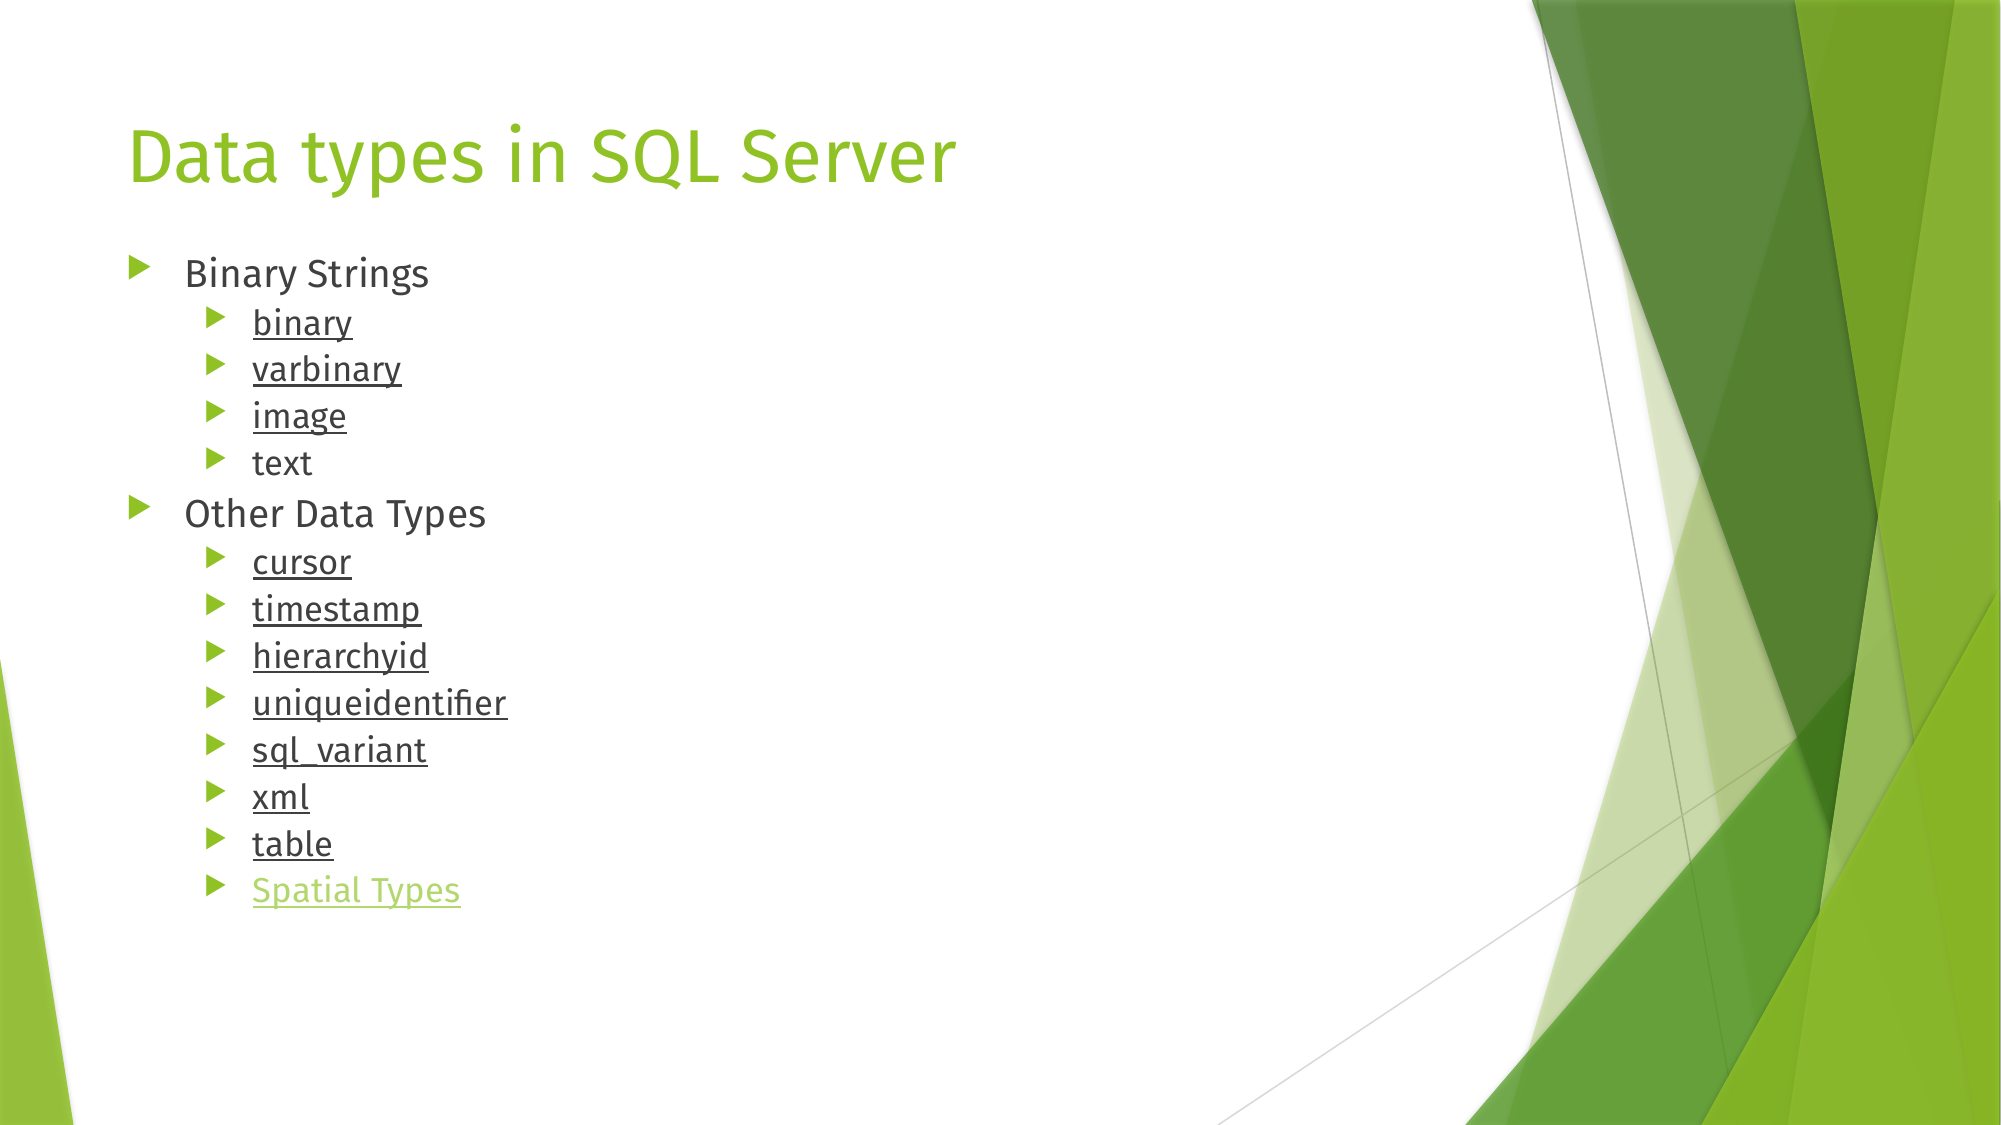

# Data types in SQL Server
Binary Strings
binary
varbinary
image
text
Other Data Types
cursor
timestamp
hierarchyid
uniqueidentifier
sql_variant
xml
table
Spatial Types